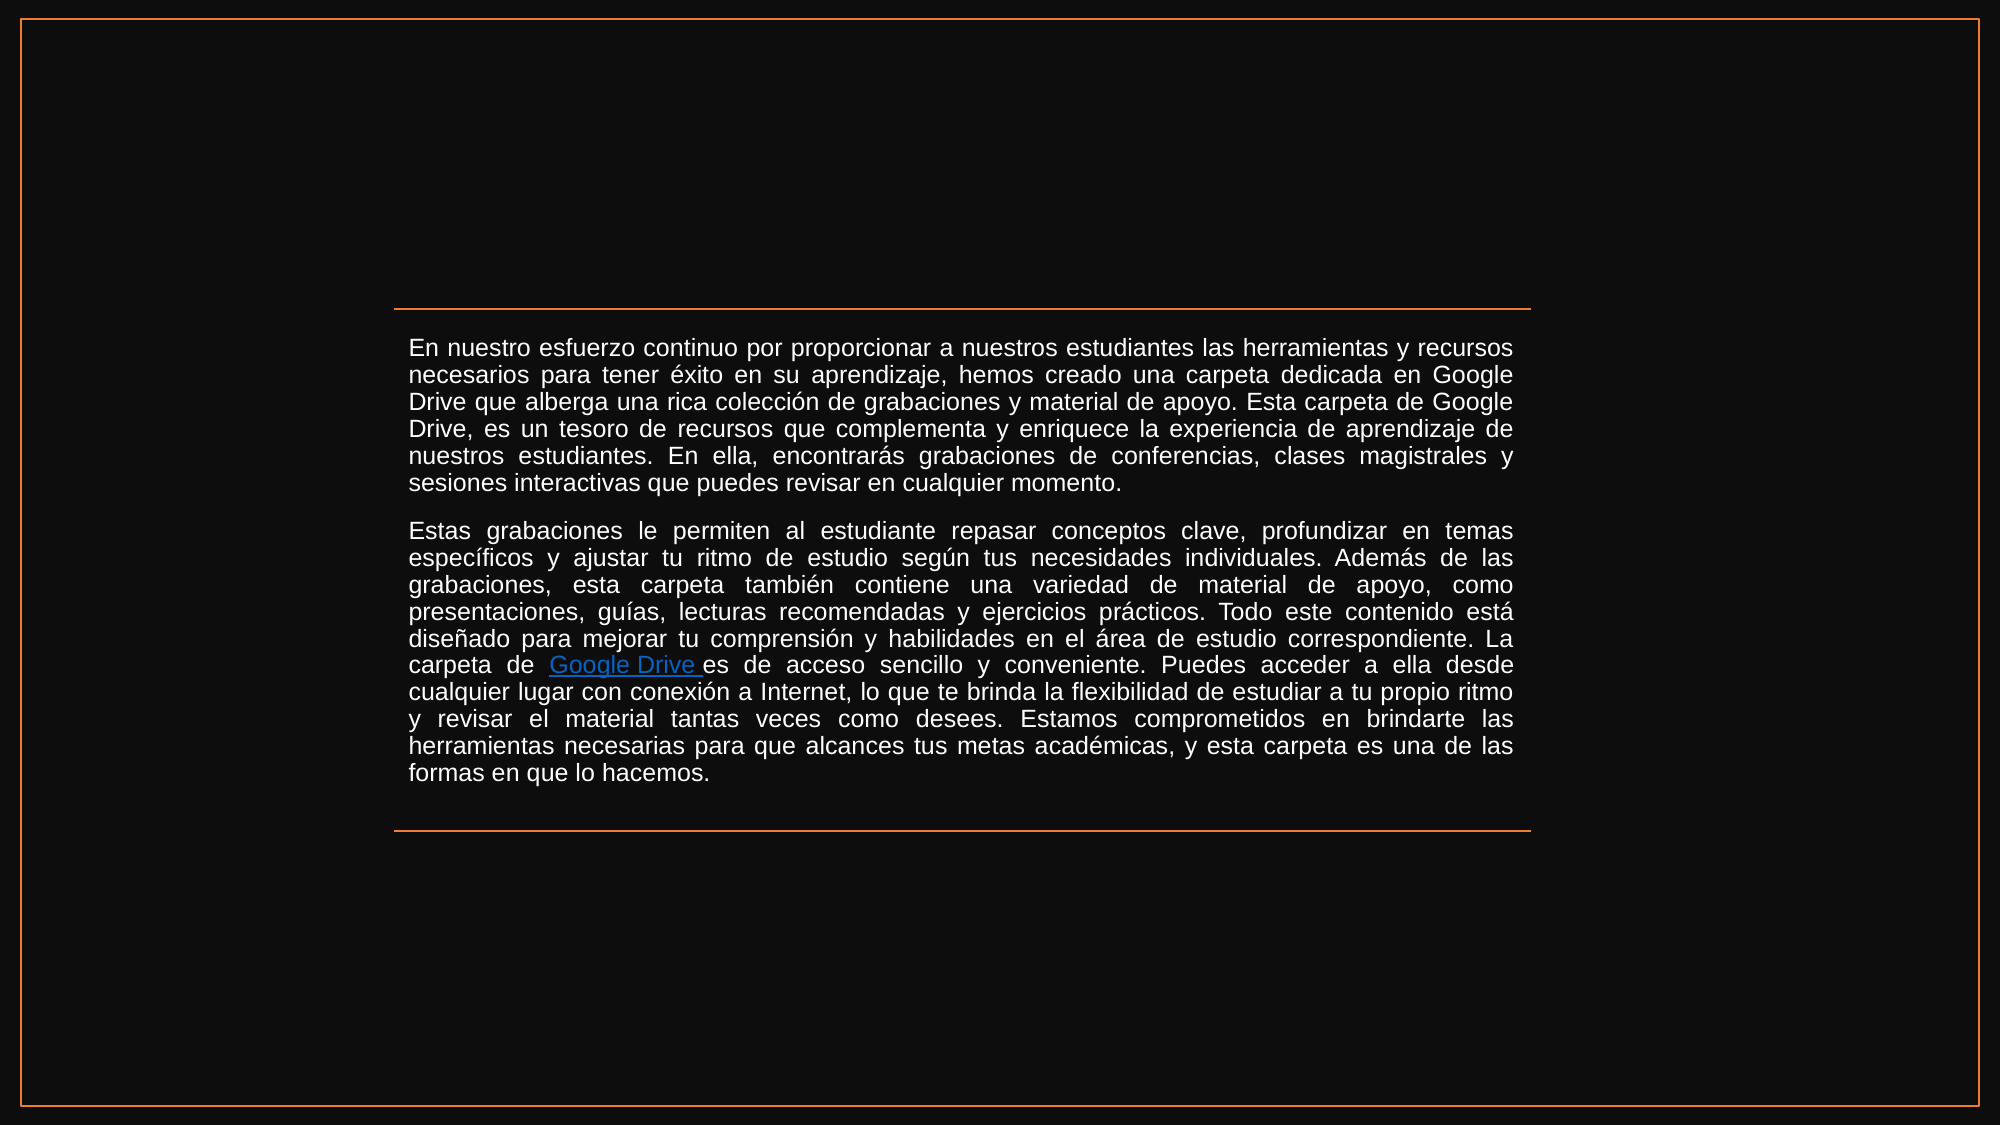

En nuestro esfuerzo continuo por proporcionar a nuestros estudiantes las herramientas y recursos necesarios para tener éxito en su aprendizaje, hemos creado una carpeta dedicada en Google Drive que alberga una rica colección de grabaciones y material de apoyo. Esta carpeta de Google Drive, es un tesoro de recursos que complementa y enriquece la experiencia de aprendizaje de nuestros estudiantes. En ella, encontrarás grabaciones de conferencias, clases magistrales y sesiones interactivas que puedes revisar en cualquier momento.
Estas grabaciones le permiten al estudiante repasar conceptos clave, profundizar en temas específicos y ajustar tu ritmo de estudio según tus necesidades individuales. Además de las grabaciones, esta carpeta también contiene una variedad de material de apoyo, como presentaciones, guías, lecturas recomendadas y ejercicios prácticos. Todo este contenido está diseñado para mejorar tu comprensión y habilidades en el área de estudio correspondiente. La carpeta de Google Drive es de acceso sencillo y conveniente. Puedes acceder a ella desde cualquier lugar con conexión a Internet, lo que te brinda la flexibilidad de estudiar a tu propio ritmo y revisar el material tantas veces como desees. Estamos comprometidos en brindarte las herramientas necesarias para que alcances tus metas académicas, y esta carpeta es una de las formas en que lo hacemos.